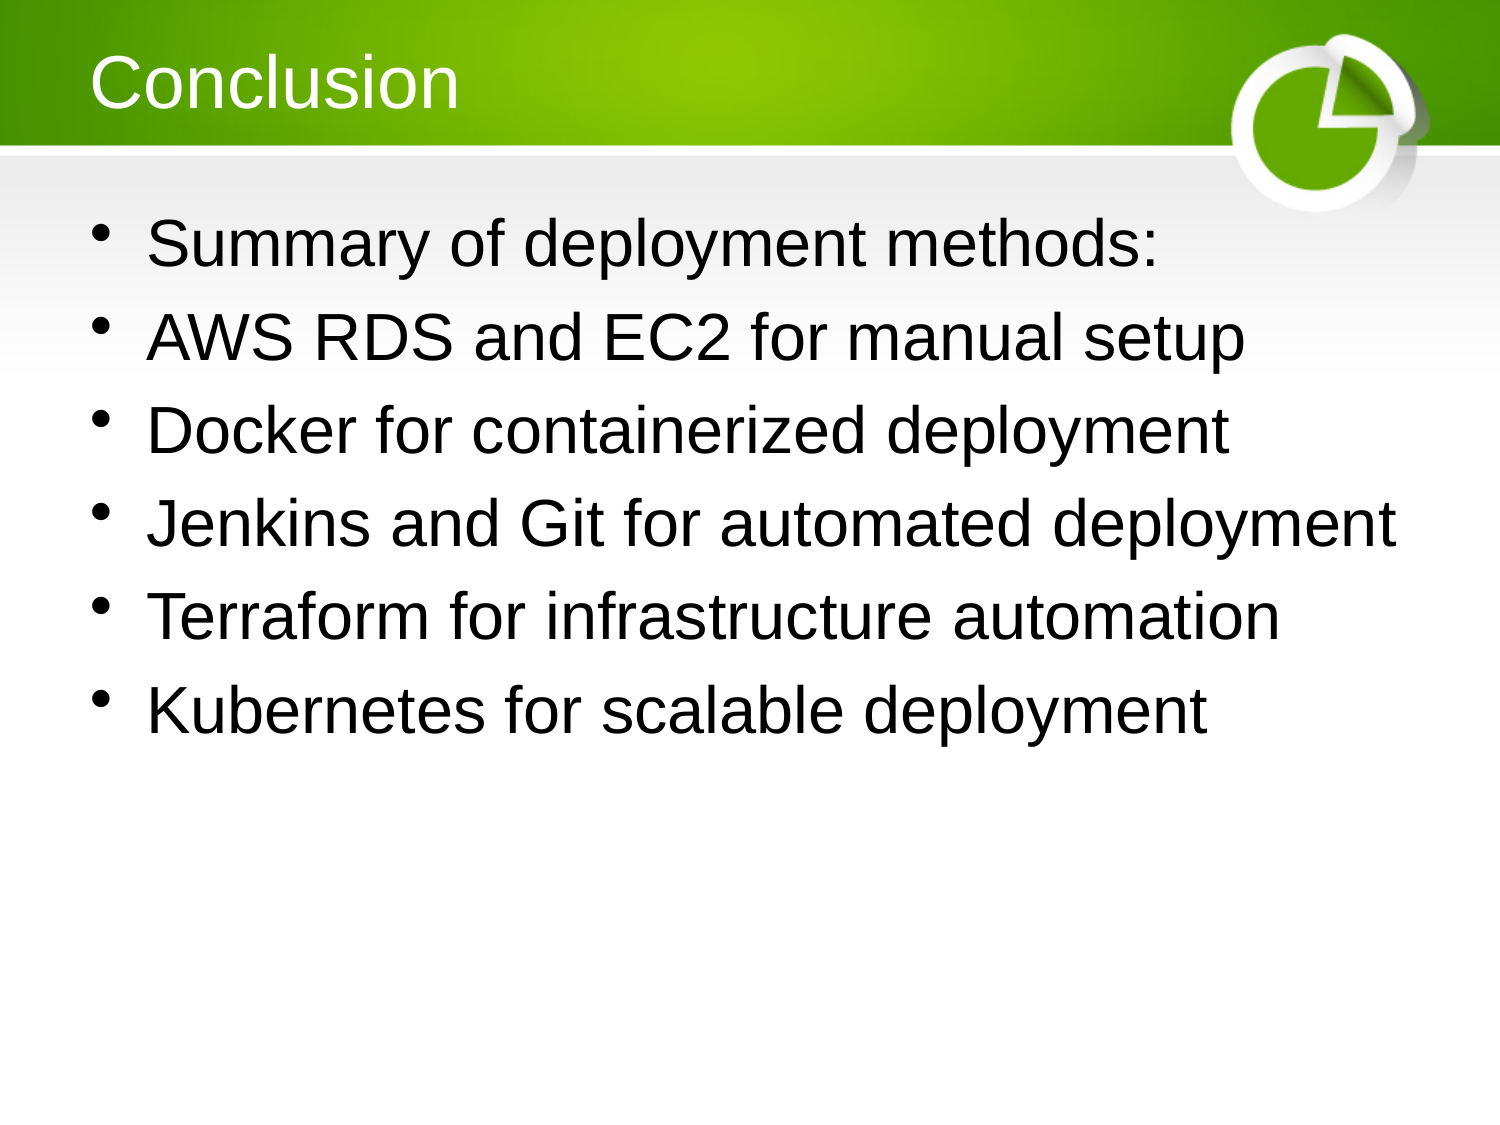

# Conclusion
Summary of deployment methods:
AWS RDS and EC2 for manual setup
Docker for containerized deployment
Jenkins and Git for automated deployment
Terraform for infrastructure automation
Kubernetes for scalable deployment